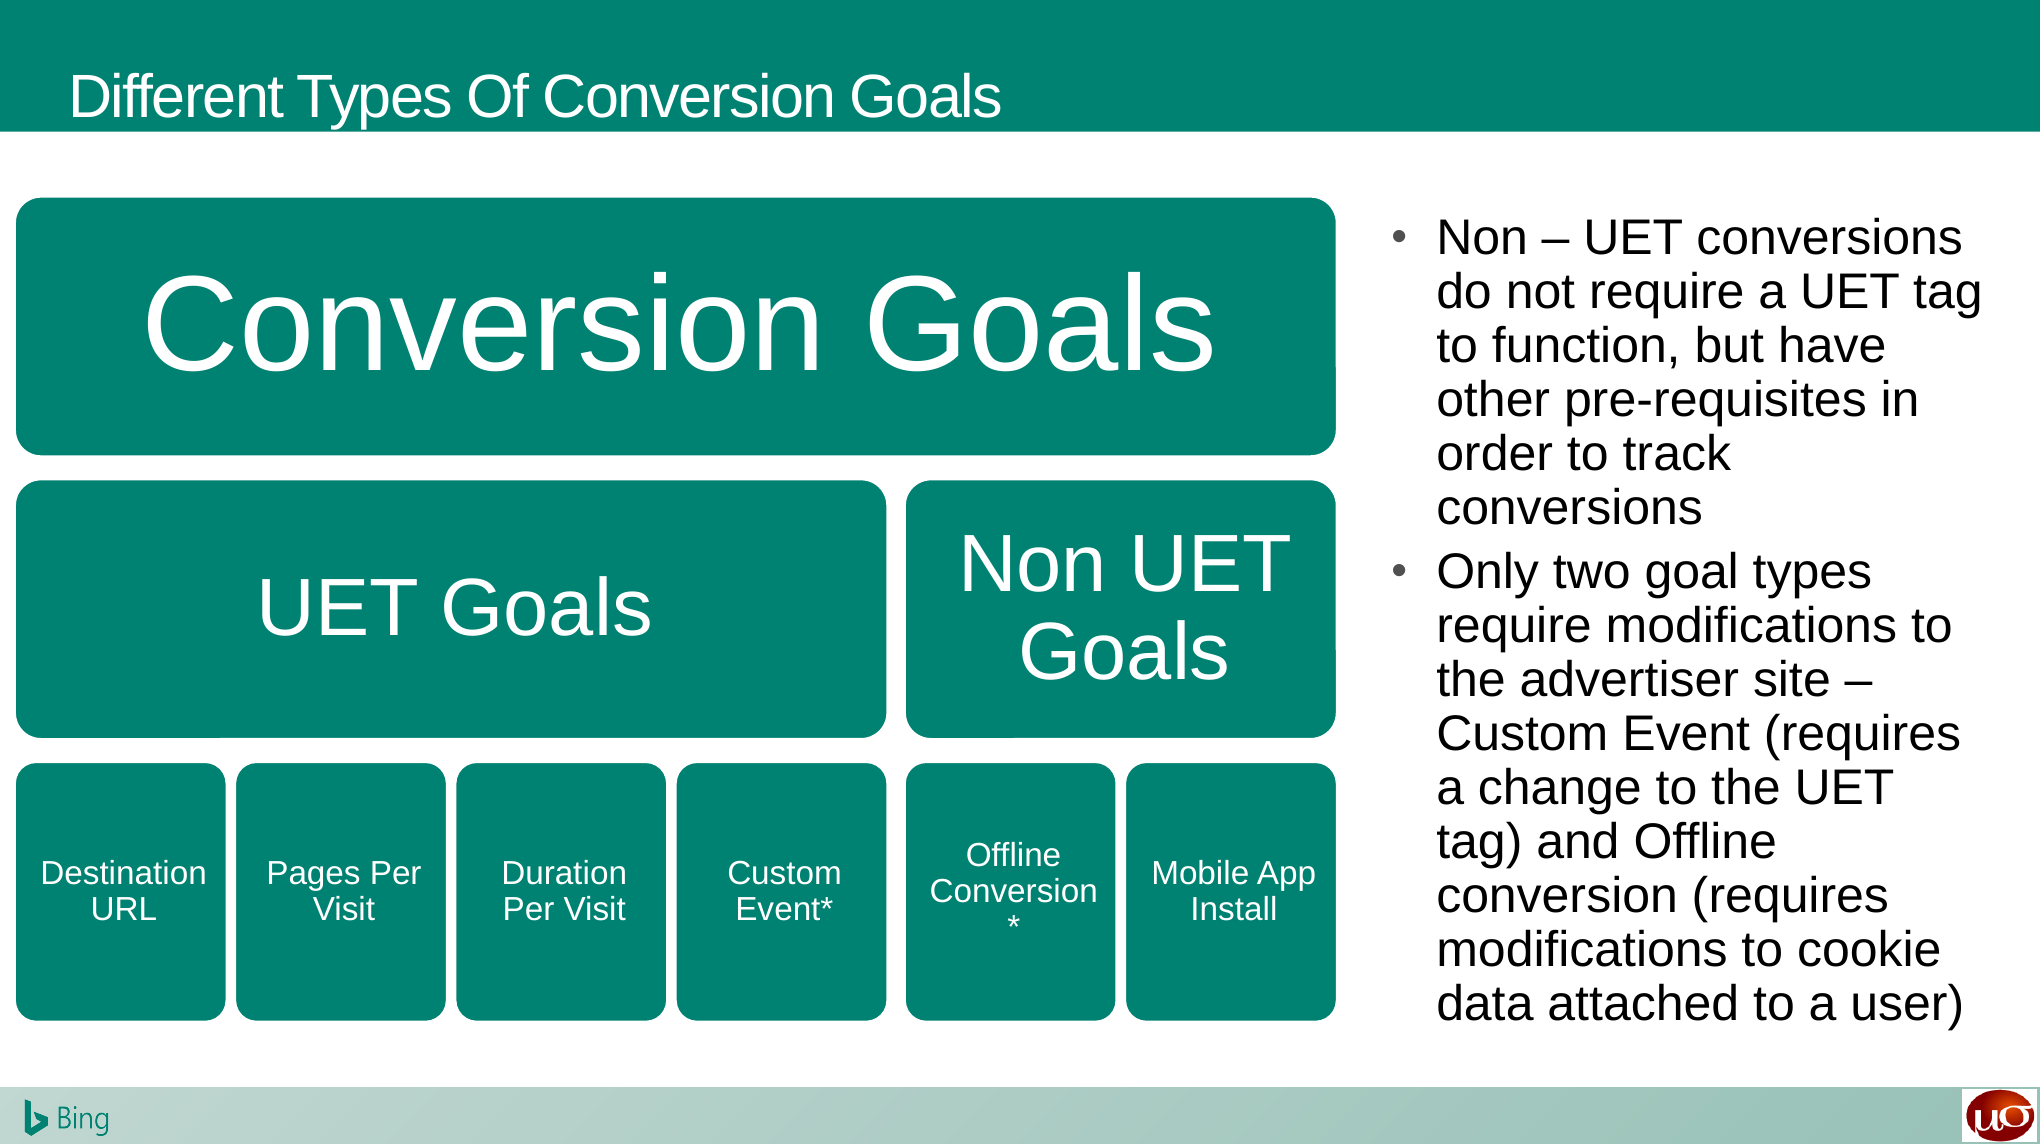

# Different Types Of Conversion Goals
Conversion Goals
UET Goals
Destination URL
Pages Per Visit
Duration Per Visit
Custom Event*
Non UET Goals
Offline Conversion*
Mobile App Install
Non – UET conversions do not require a UET tag to function, but have other pre-requisites in order to track conversions
Only two goal types require modifications to the advertiser site – Custom Event (requires a change to the UET tag) and Offline conversion (requires modifications to cookie data attached to a user)